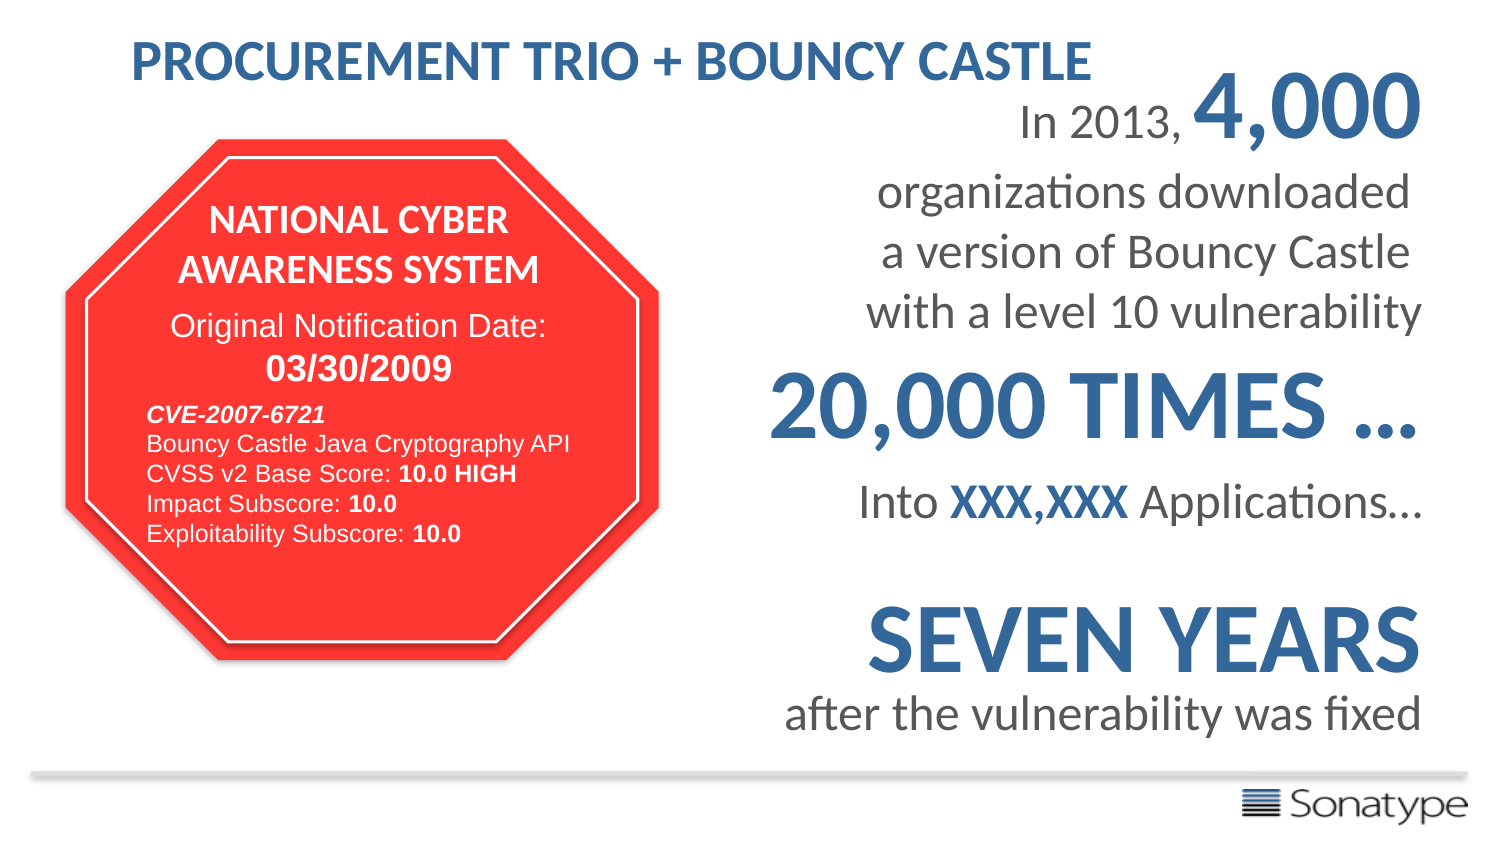

Procurement Trio + Bouncy Castle
In 2013, 4,000
organizations downloaded
a version of Bouncy Castle
with a level 10 vulnerability
20,000 times …
Into XXX,XXX Applications…
Seven years
after the vulnerability was fixed

National Cyber Awareness System
Original Notification Date: 03/30/2009

CVE-2007-6721
Bouncy Castle Java Cryptography API
CVSS v2 Base Score: 10.0 HIGH
Impact Subscore: 10.0
Exploitability Subscore: 10.0